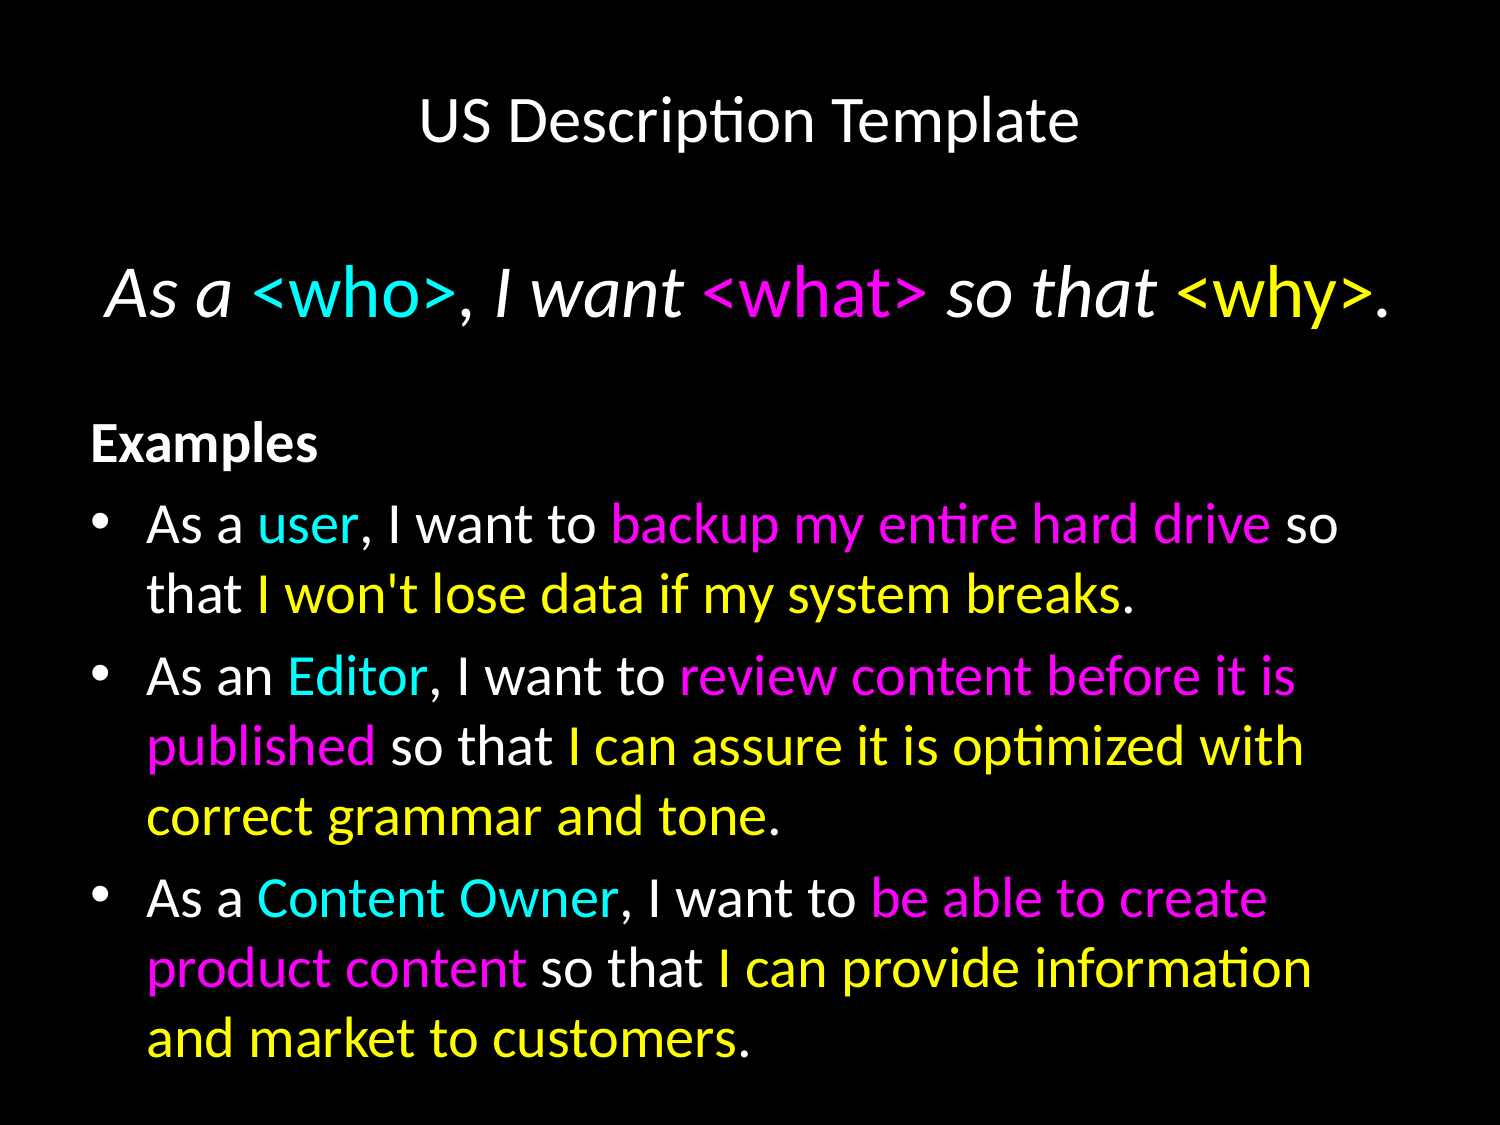

# US Description Template
As a <who>, I want <what> so that <why>.

Examples
As a user, I want to backup my entire hard drive so that I won't lose data if my system breaks.
As an Editor, I want to review content before it is published so that I can assure it is optimized with correct grammar and tone.
As a Content Owner, I want to be able to create product content so that I can provide information and market to customers.